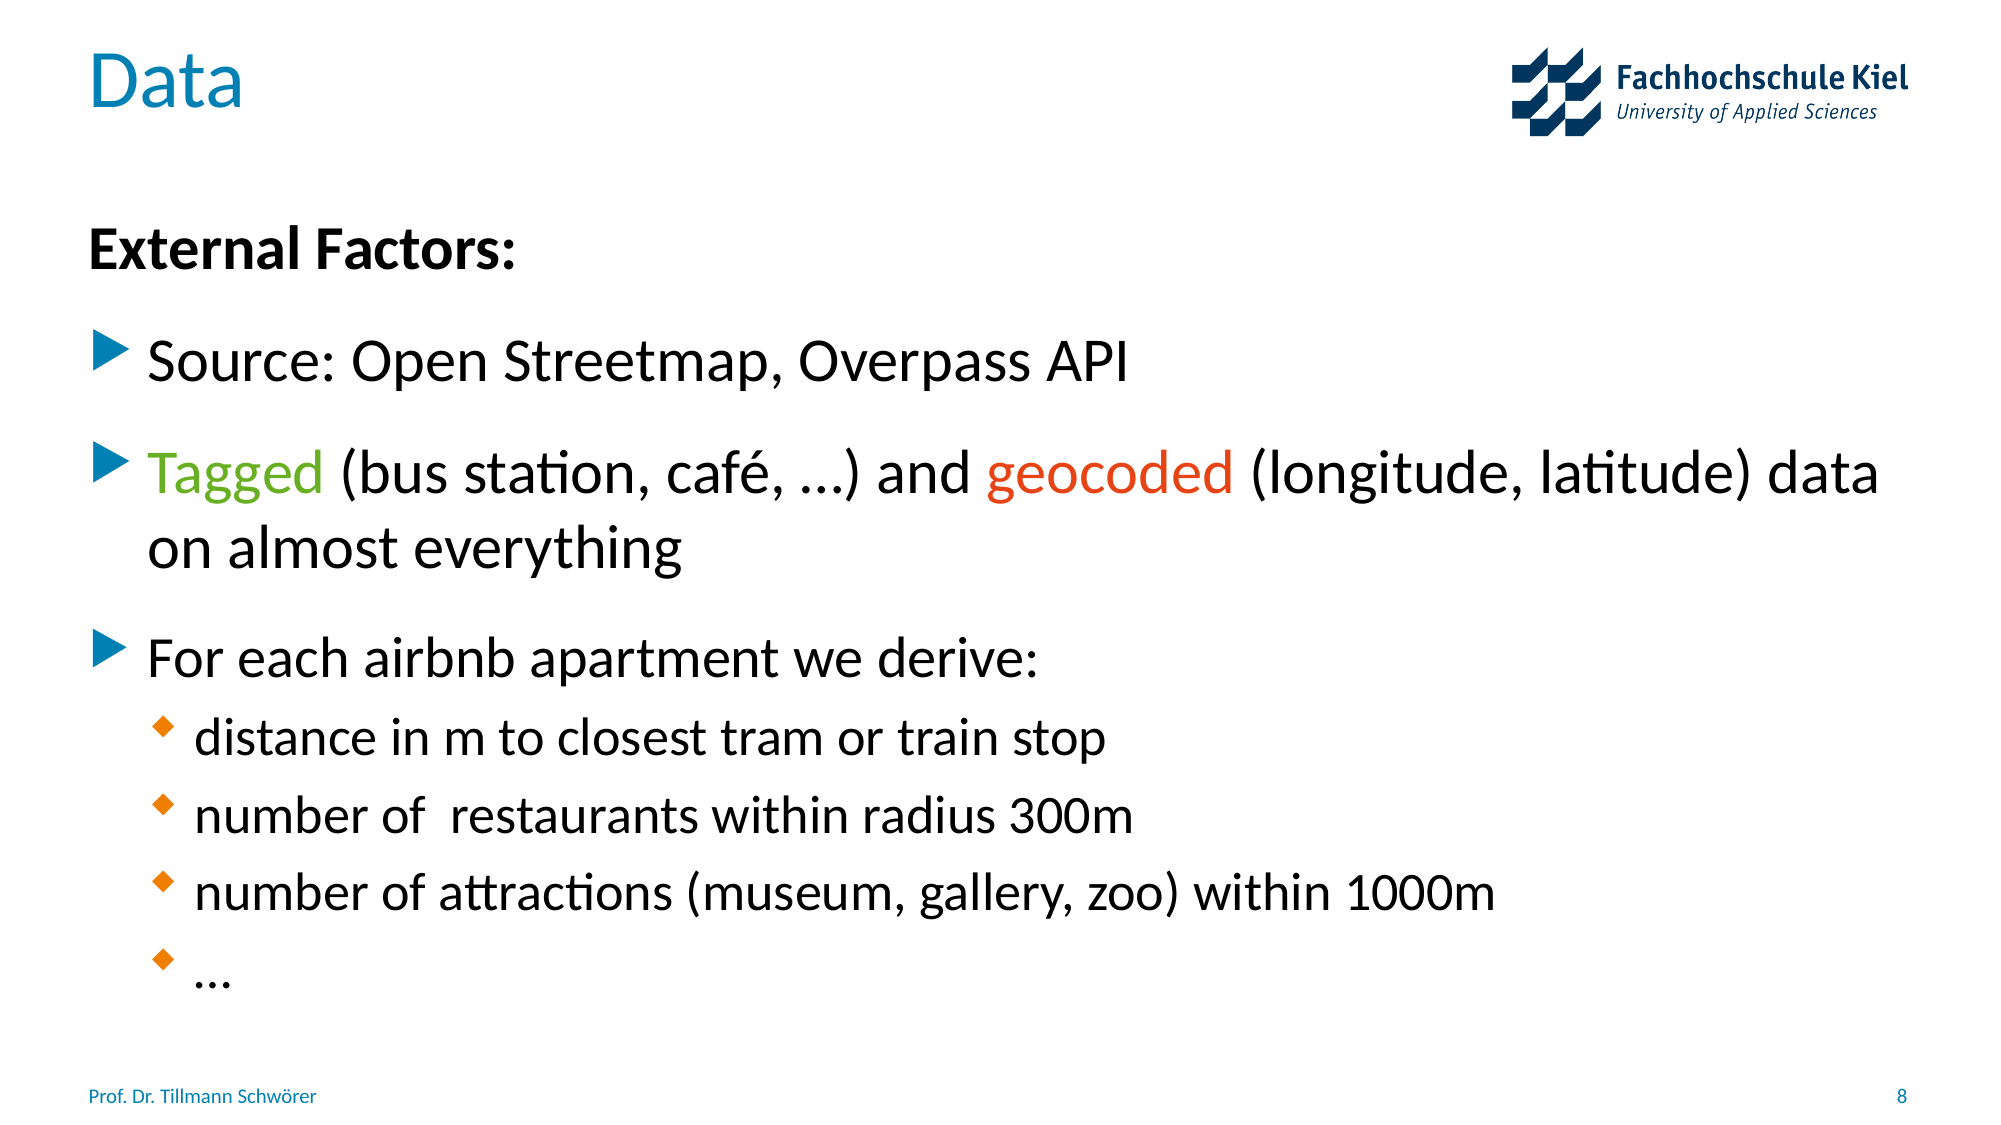

# Data
External Factors:
Source: Open Streetmap, Overpass API
Tagged (bus station, café, …) and geocoded (longitude, latitude) data on almost everything
For each airbnb apartment we derive:
distance in m to closest tram or train stop
number of  restaurants within radius 300m
number of attractions (museum, gallery, zoo) within 1000m
…

Prof. Dr. Tillmann Schwörer
8